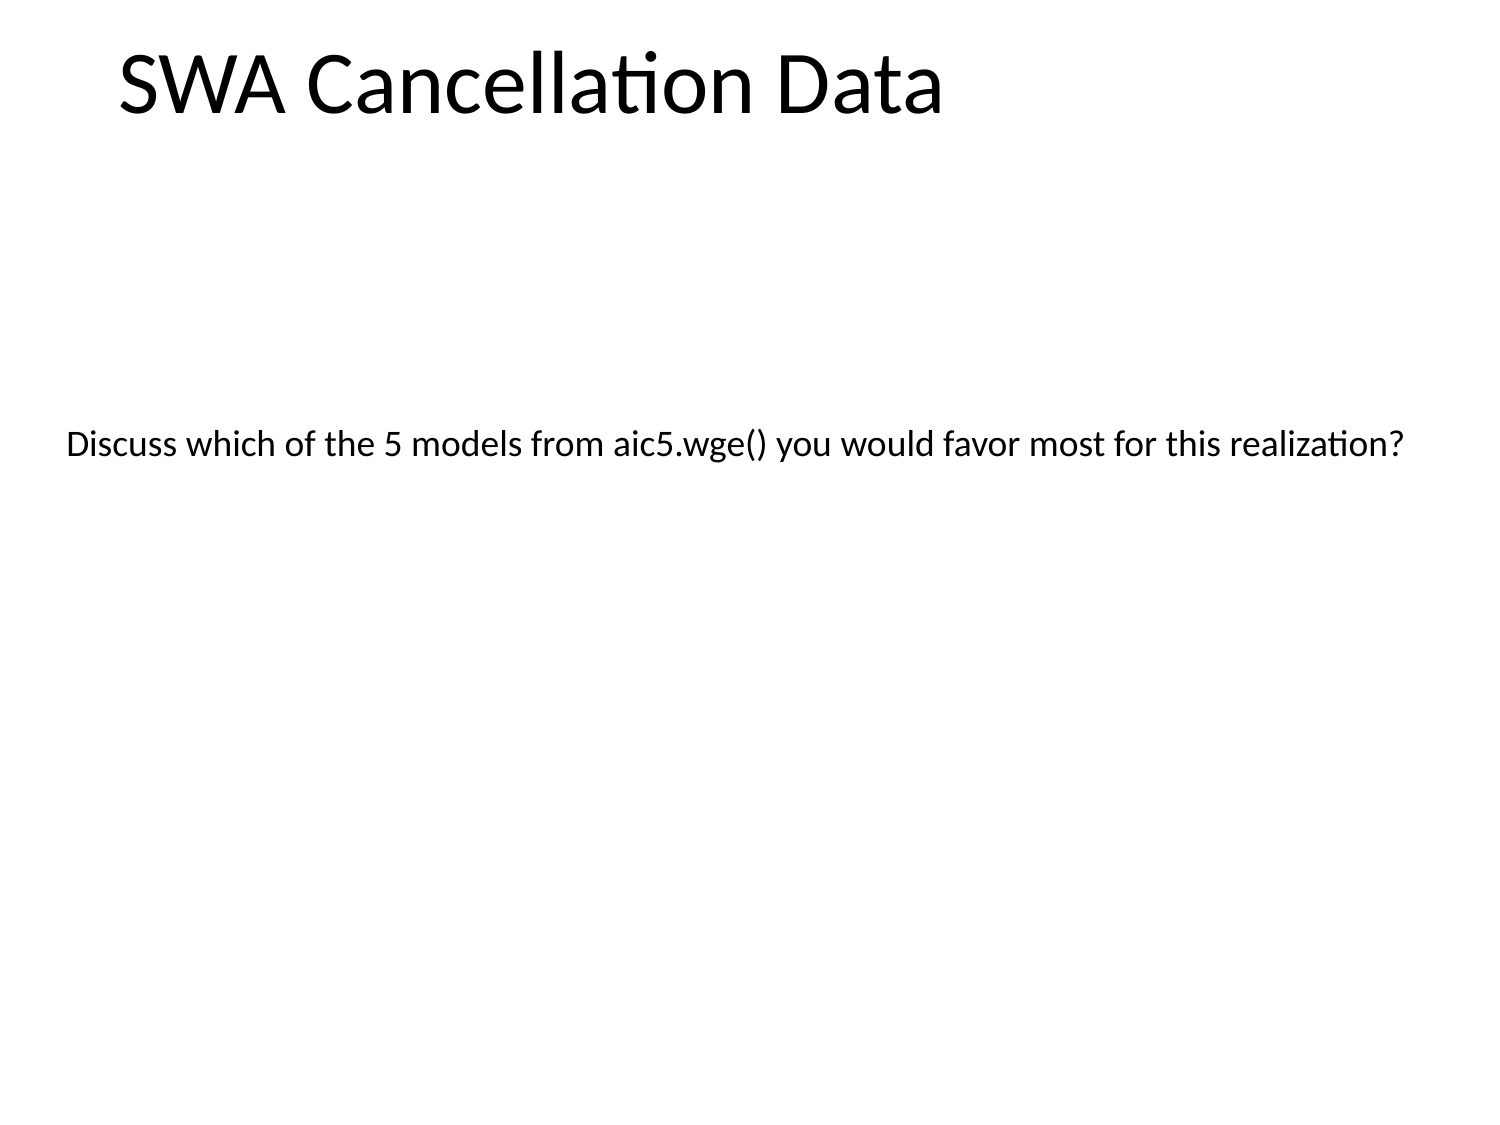

# SWA Cancellation Data
Discuss which of the 5 models from aic5.wge() you would favor most for this realization?